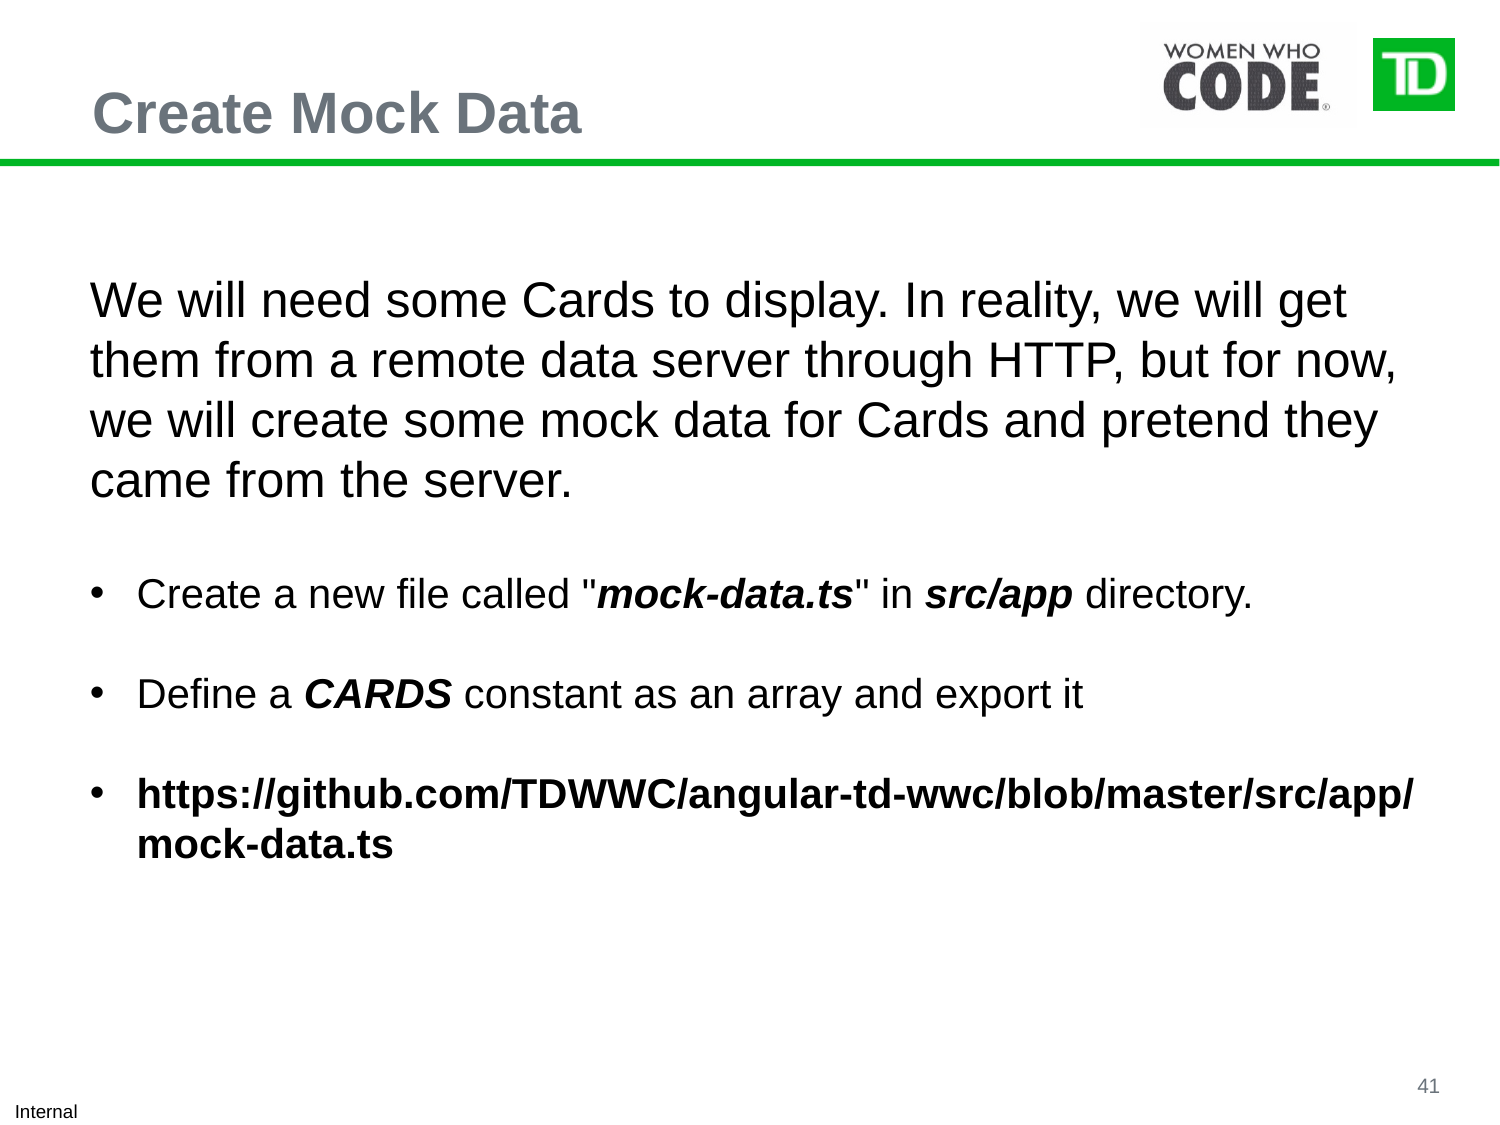

Create Mock Data
We will need some Cards to display. In reality, we will get them from a remote data server through HTTP, but for now, we will create some mock data for Cards and pretend they came from the server.

Create a new file called "mock-data.ts" in src/app directory.

Define a CARDS constant as an array and export it

https://github.com/TDWWC/angular-td-wwc/blob/master/src/app/mock-data.ts
41